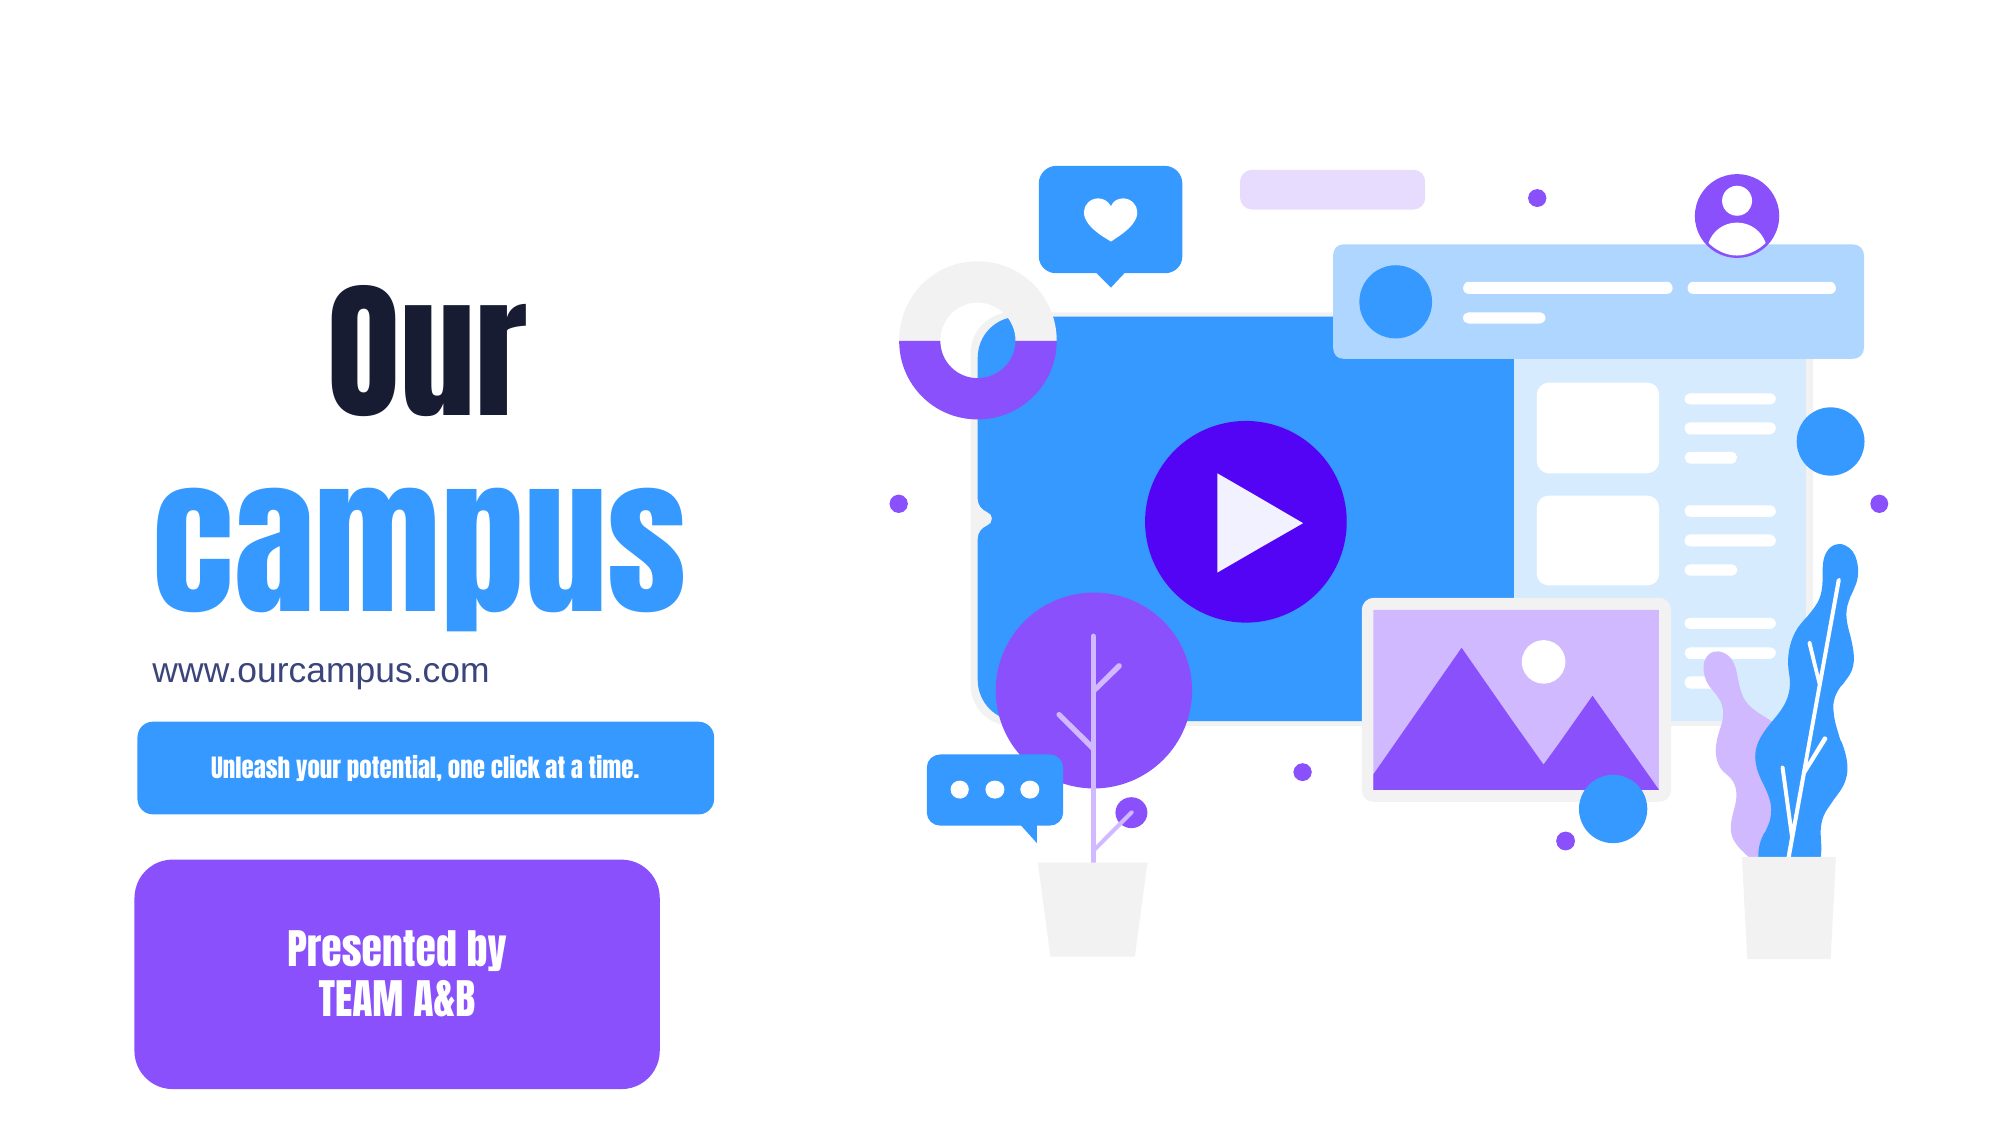

Our
campus
www.ourcampus.com
Unleash your potential, one click at a time.
Presented by
TEAM A&B